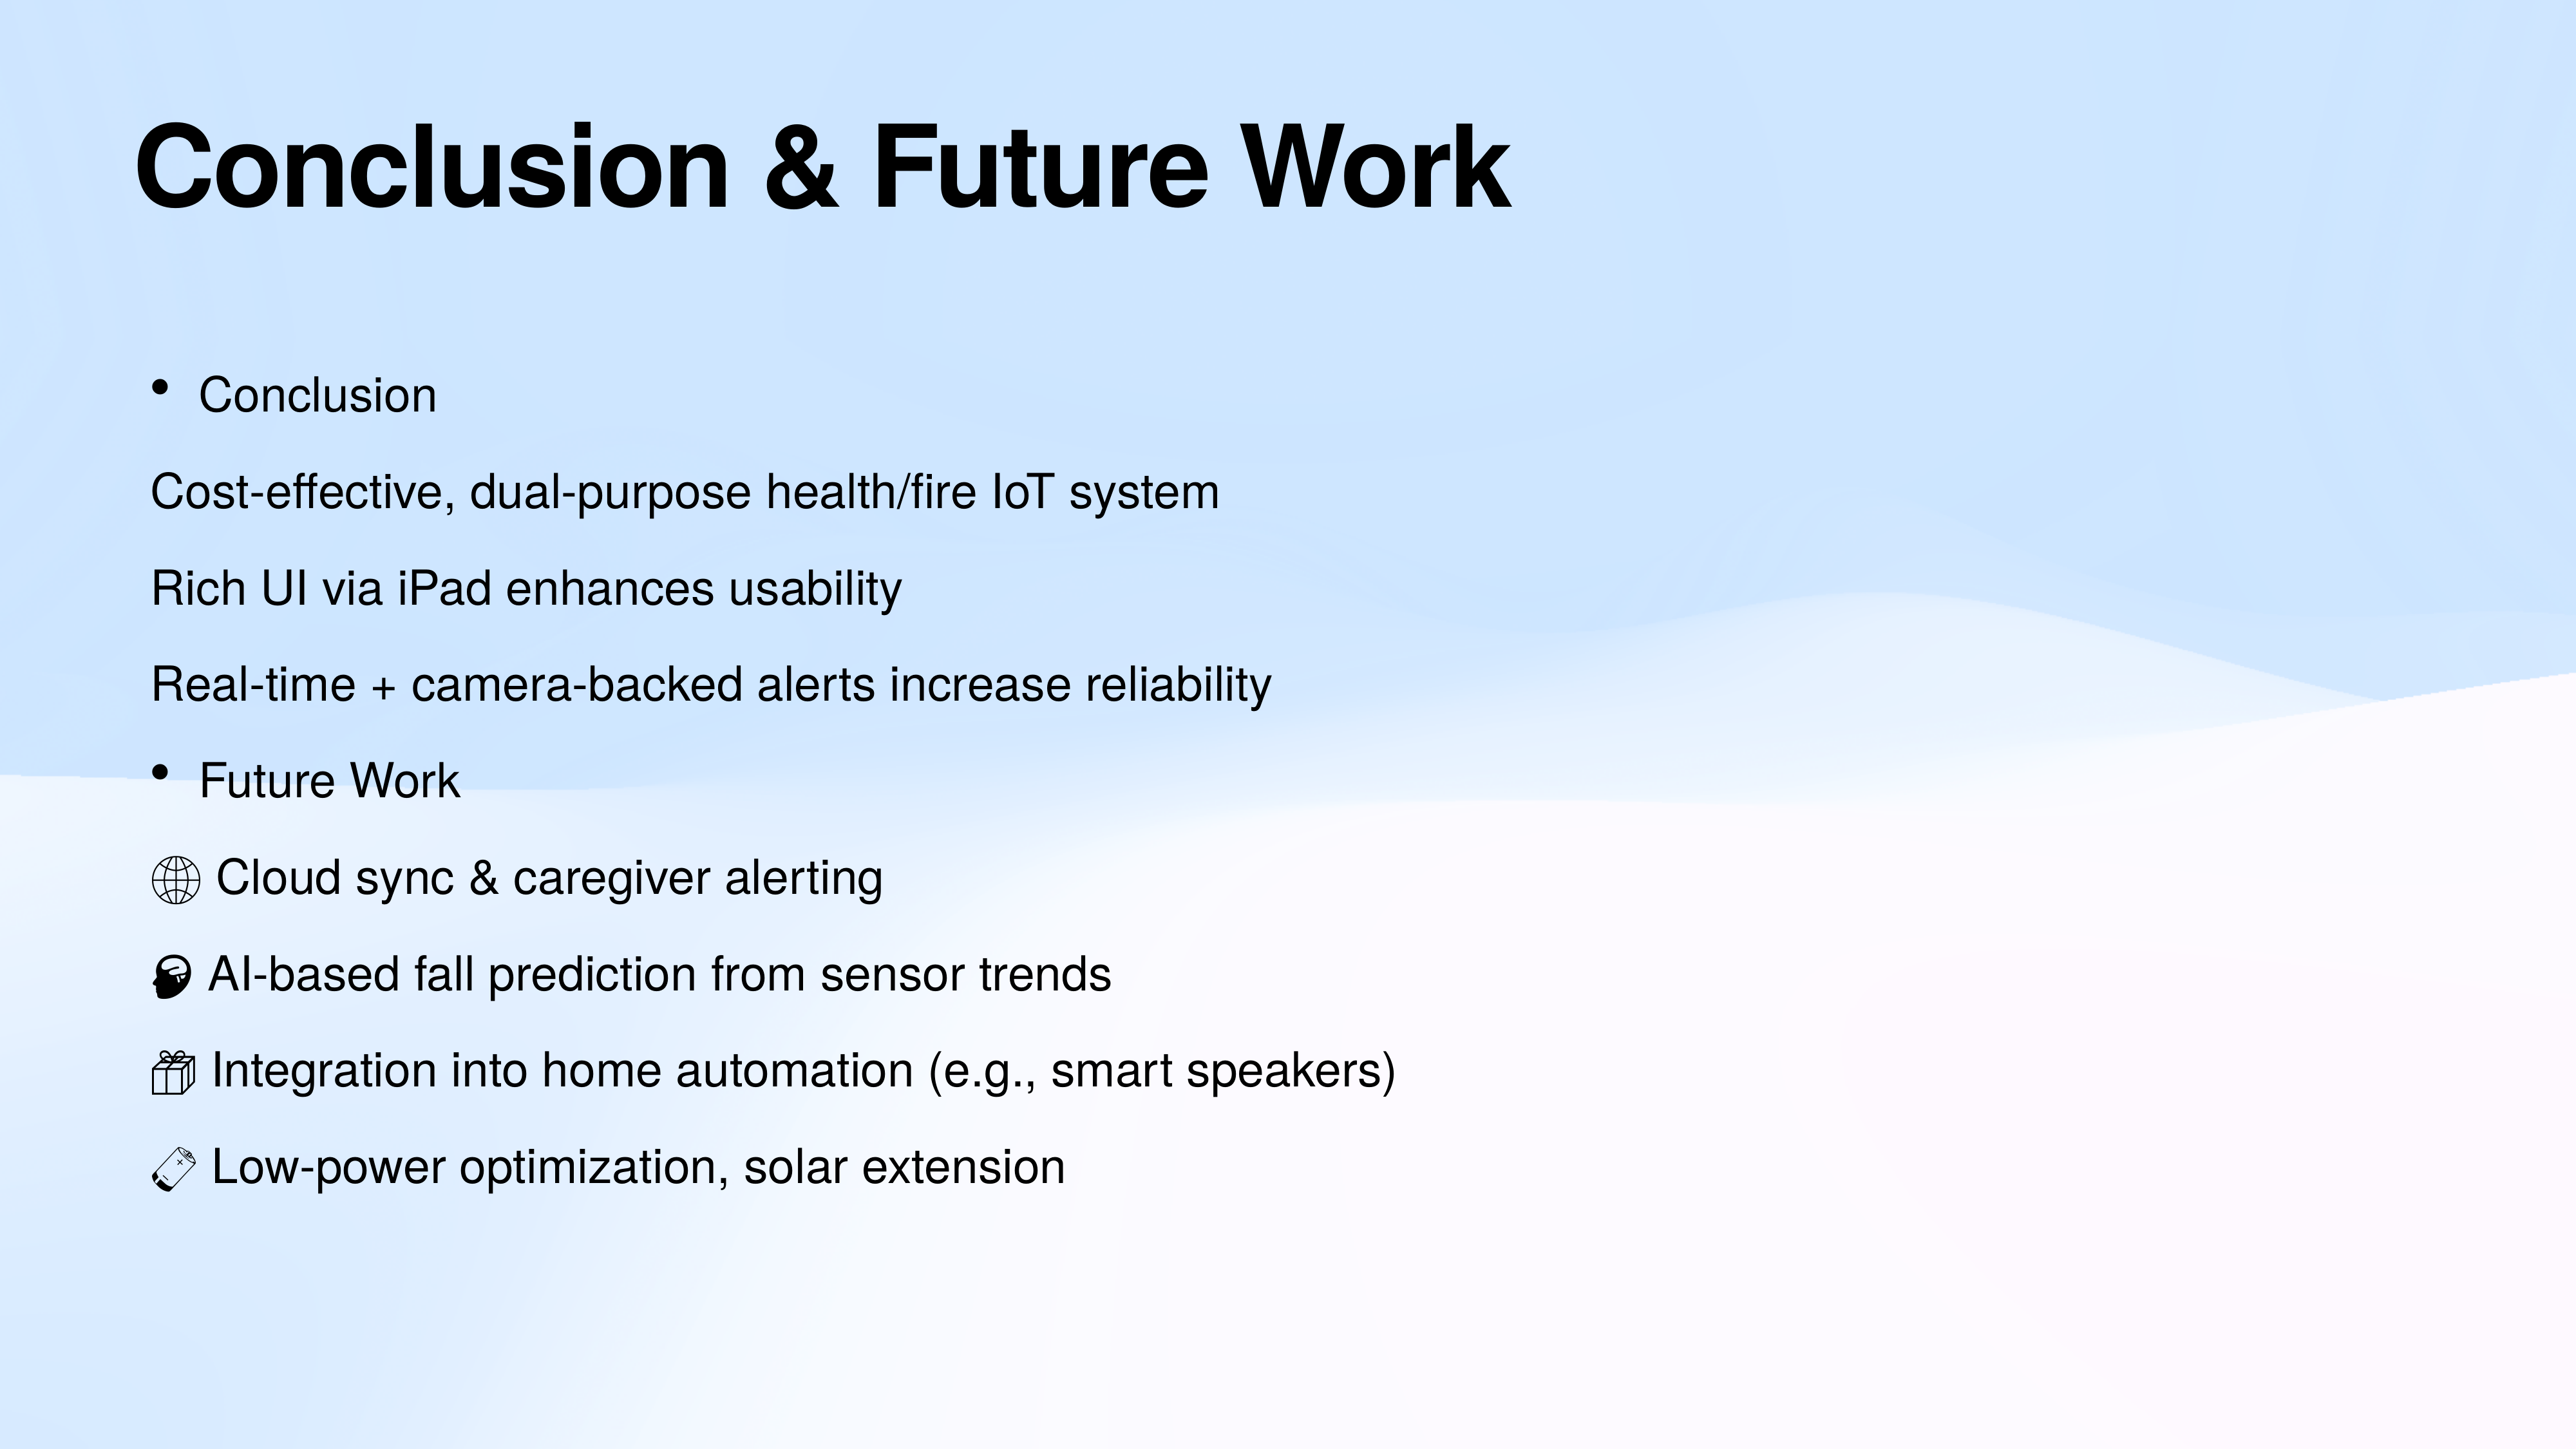

# Conclusion & Future Work
Conclusion
Cost-effective, dual-purpose health/fire IoT system
Rich UI via iPad enhances usability
Real-time + camera-backed alerts increase reliability
Future Work
🌐 Cloud sync & caregiver alerting
🧠 AI-based fall prediction from sensor trends
📦 Integration into home automation (e.g., smart speakers)
🔋 Low-power optimization, solar extension